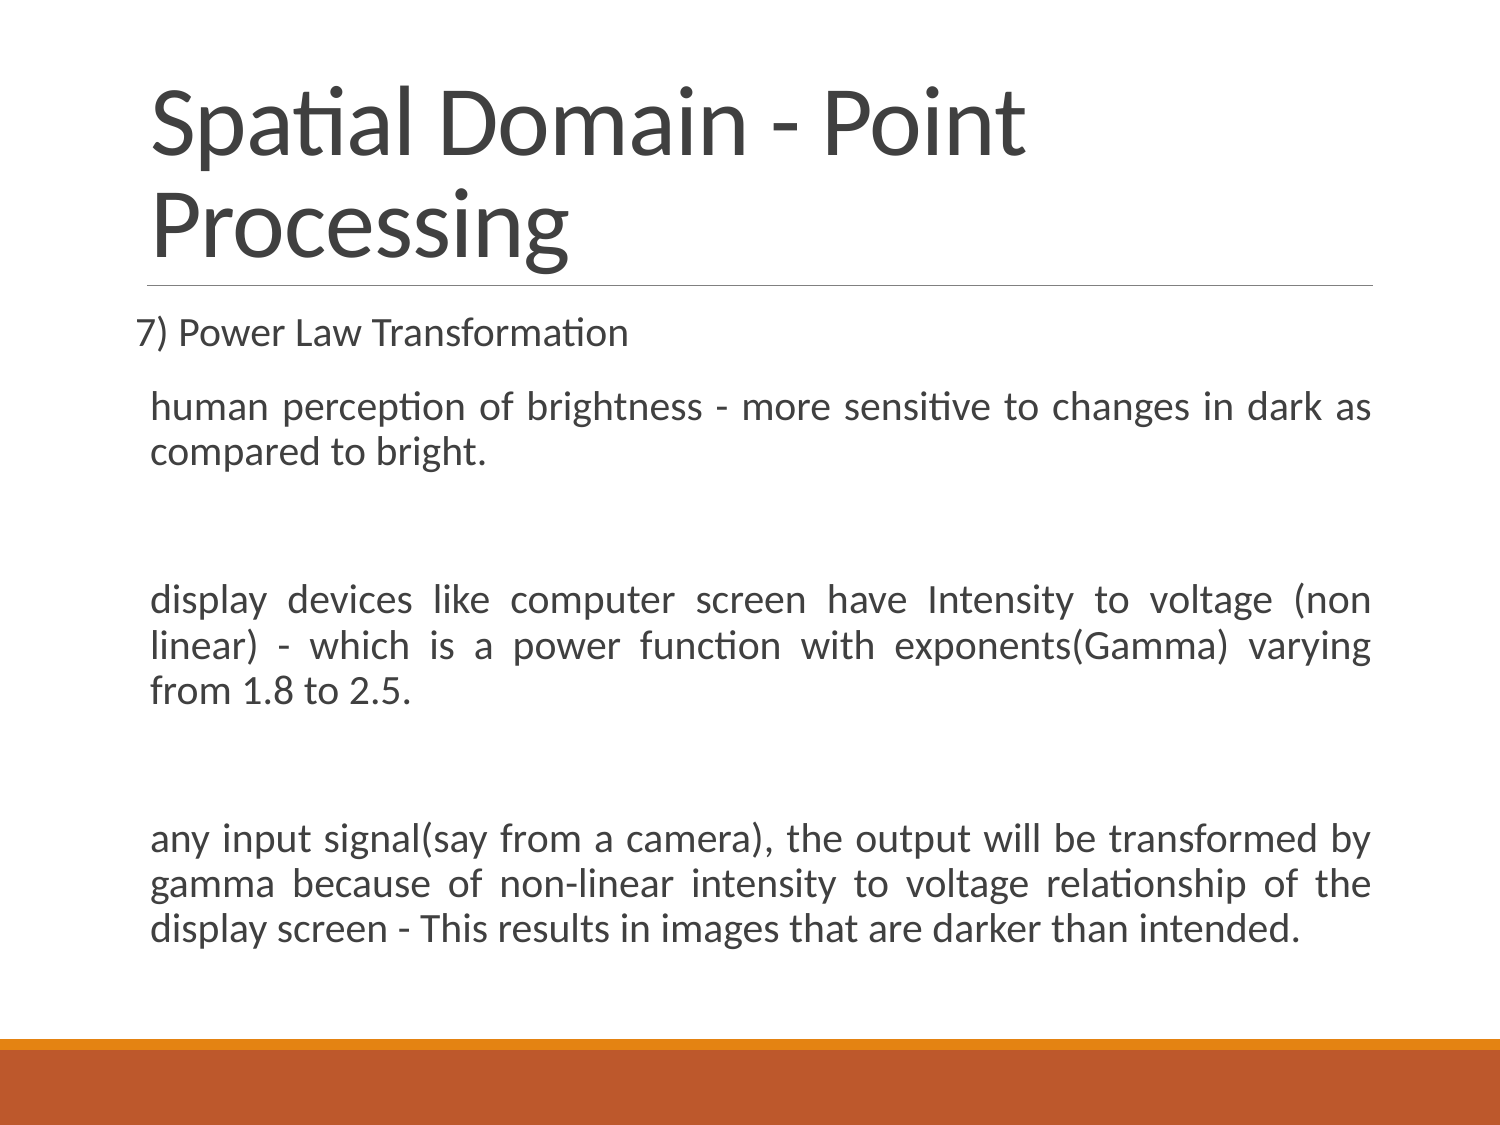

# Spatial Domain - Point Processing
7) Power Law Transformation
human perception of brightness - more sensitive to changes in dark as compared to bright.

display devices like computer screen have Intensity to voltage (non linear) - which is a power function with exponents(Gamma) varying from 1.8 to 2.5.

any input signal(say from a camera), the output will be transformed by gamma because of non-linear intensity to voltage relationship of the display screen - This results in images that are darker than intended.